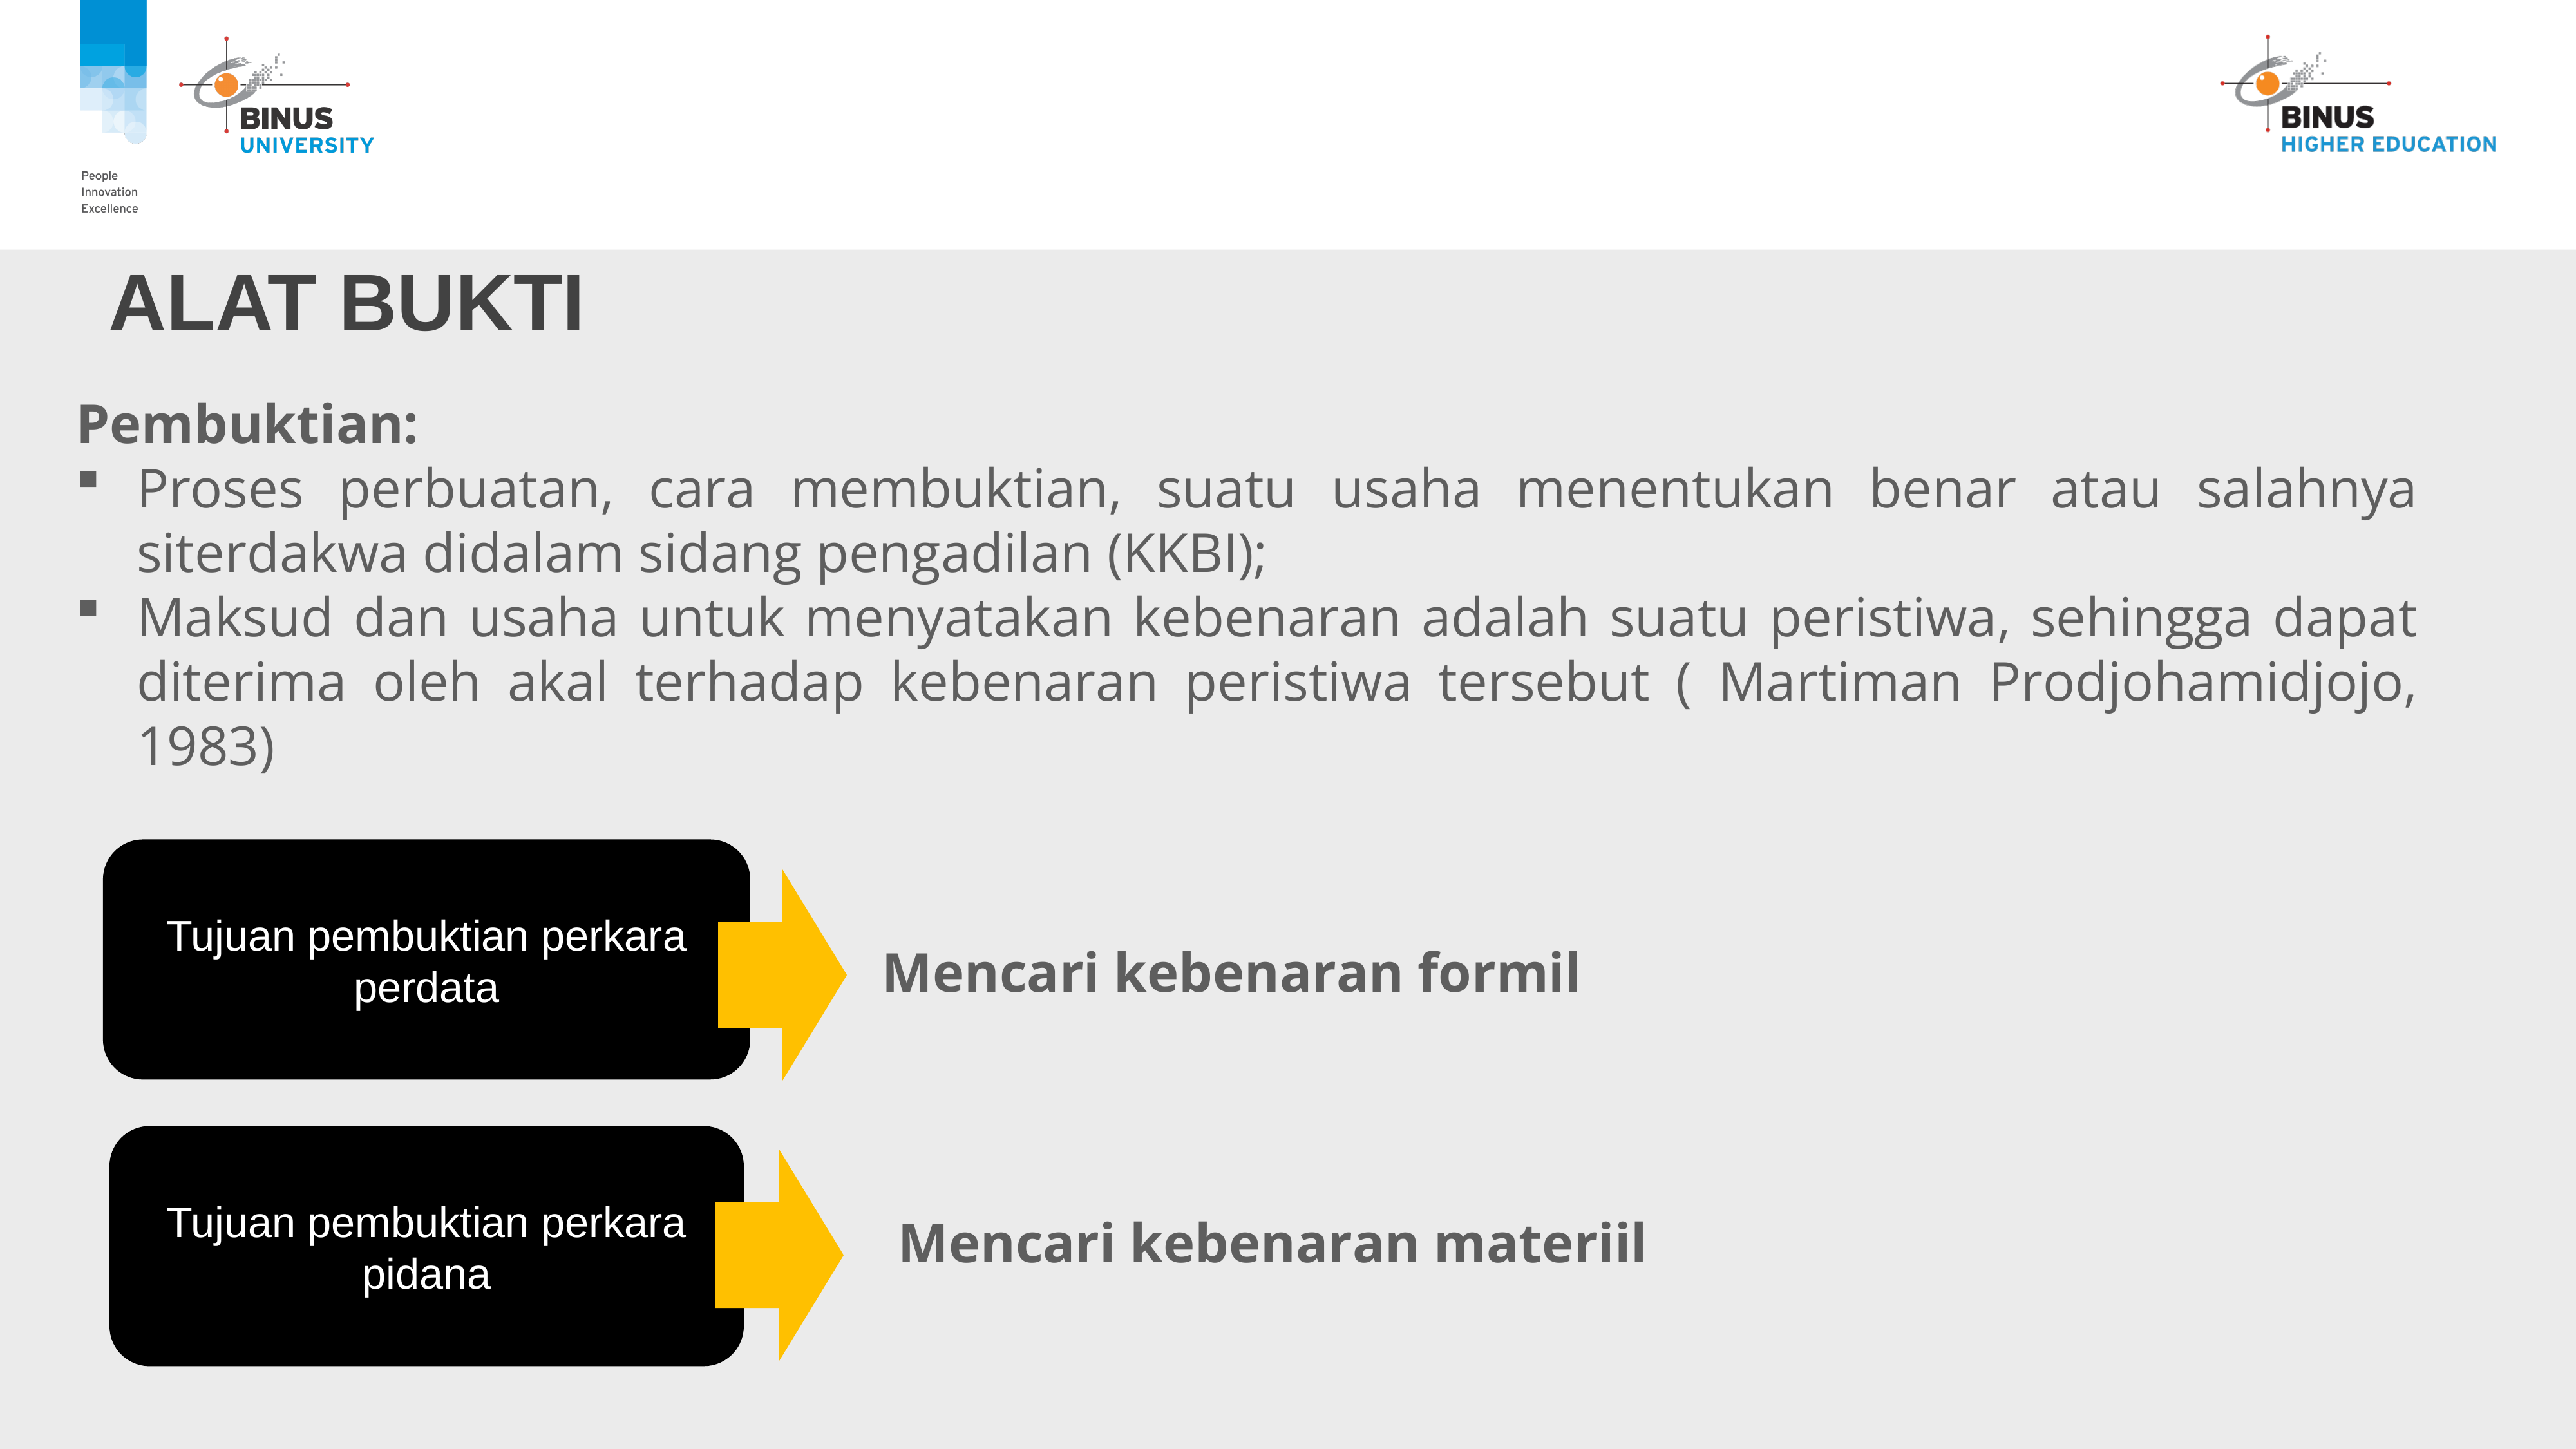

ALAT BUKTI
Pembuktian:
Proses perbuatan, cara membuktian, suatu usaha menentukan benar atau salahnya siterdakwa didalam sidang pengadilan (KKBI);
Maksud dan usaha untuk menyatakan kebenaran adalah suatu peristiwa, sehingga dapat diterima oleh akal terhadap kebenaran peristiwa tersebut ( Martiman Prodjohamidjojo, 1983)

Tujuan pembuktian perkara perdata

Mencari kebenaran formil

Tujuan pembuktian perkara pidana

Mencari kebenaran materiil